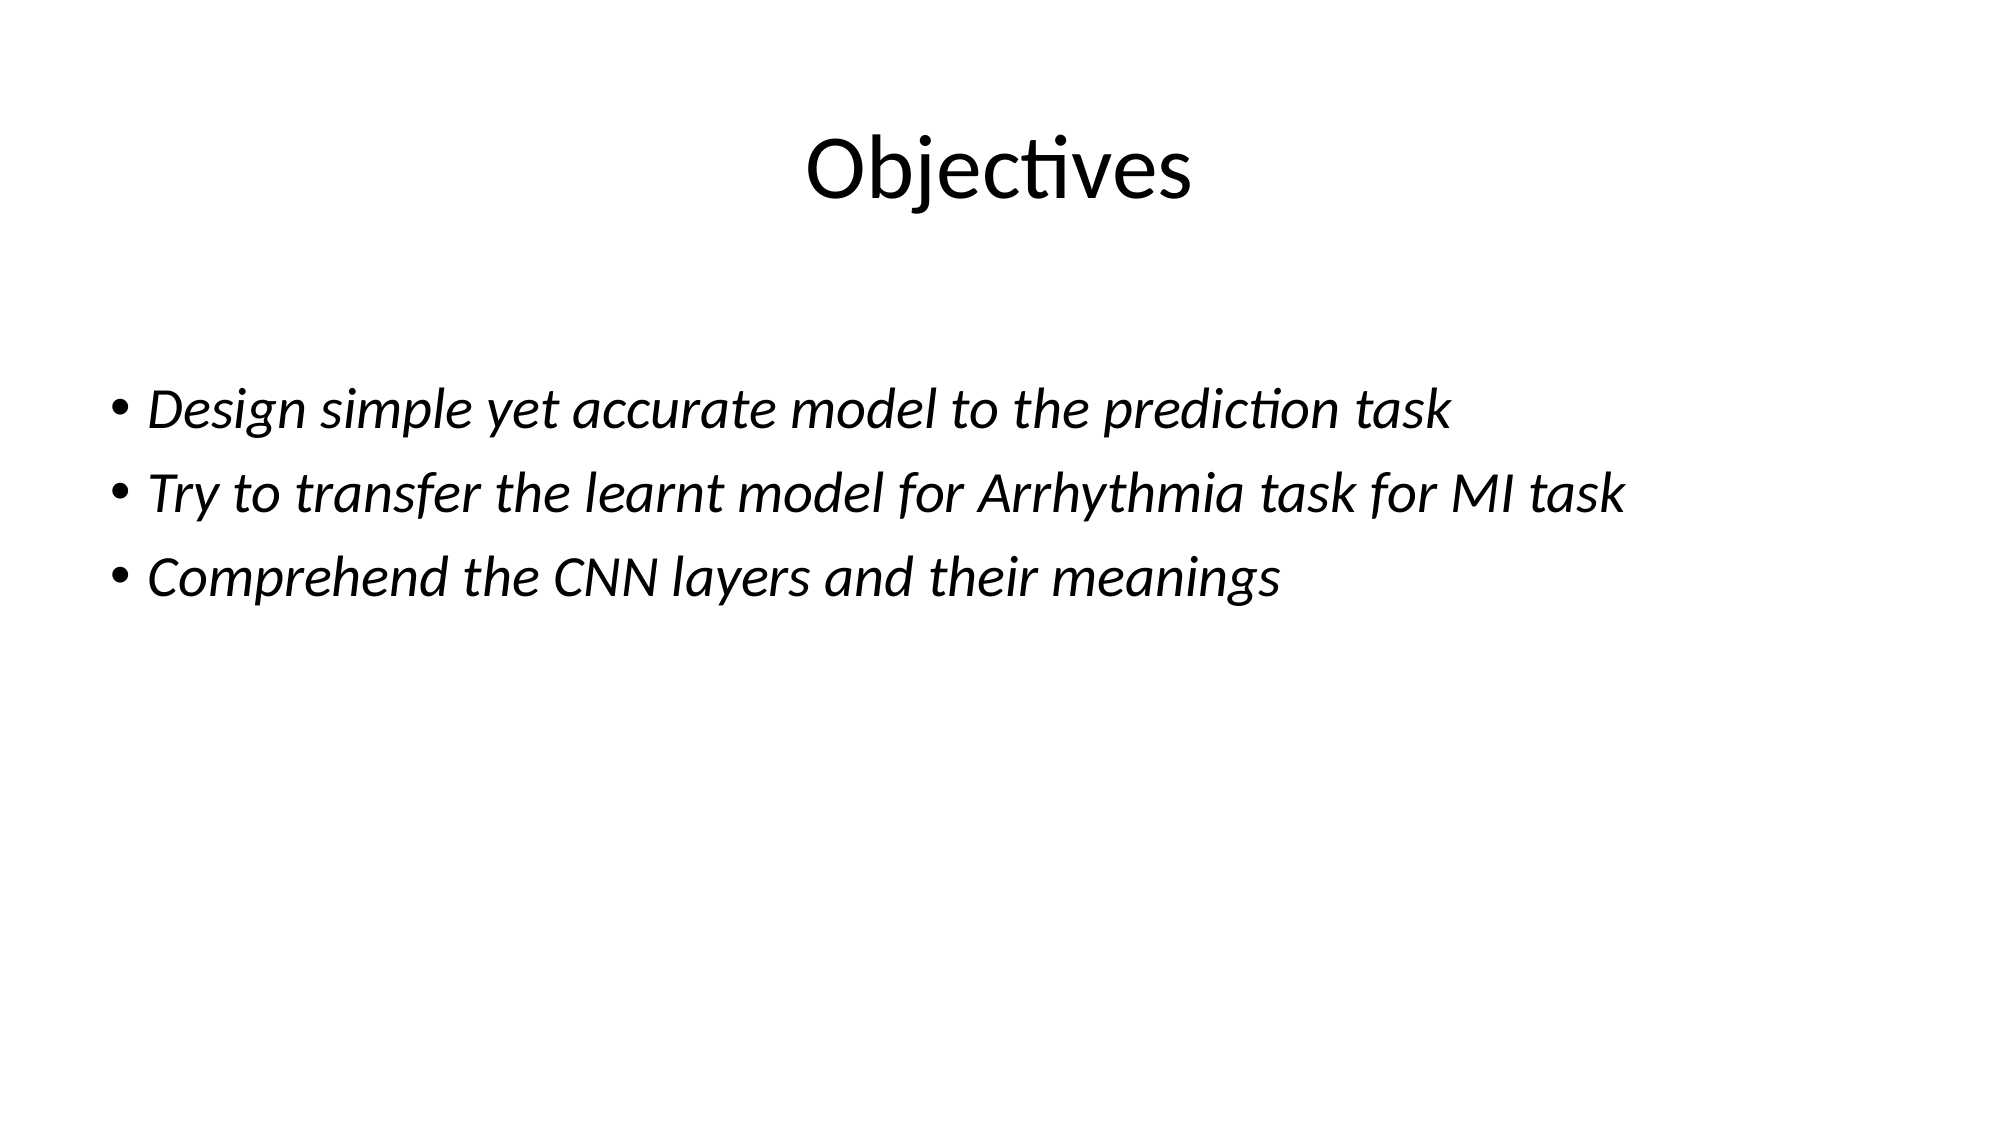

# Objectives
Design simple yet accurate model to the prediction task
Try to transfer the learnt model for Arrhythmia task for MI task
Comprehend the CNN layers and their meanings